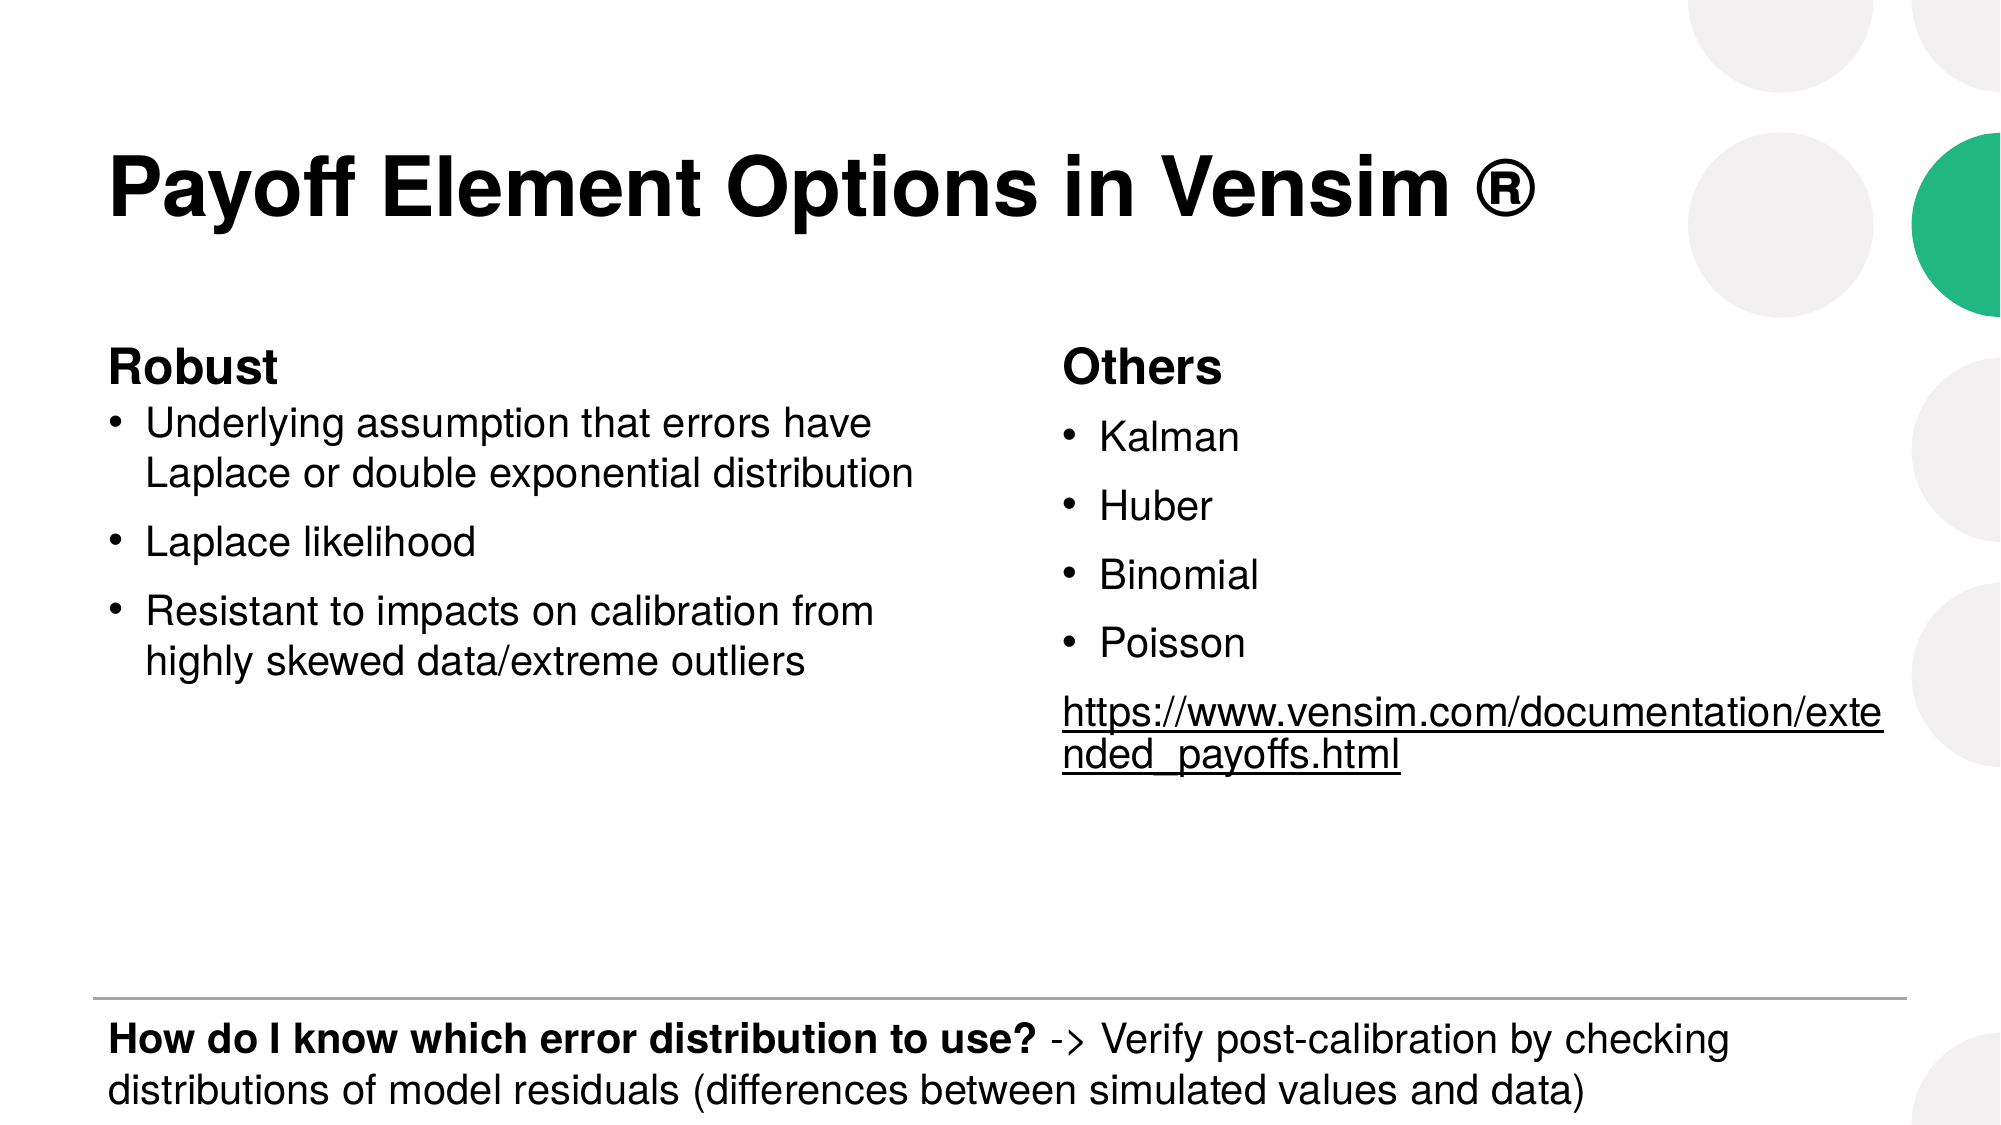

# Payoff Element Options in Vensim ®
Robust
Others
Underlying assumption that errors have Laplace or double exponential distribution
Laplace likelihood
Resistant to impacts on calibration from  highly skewed data/extreme outliers
Kalman
Huber
Binomial
Poisson
https://www.vensim.com/documentation/extended_payoffs.html
How do I know which error distribution to use? -> Verify post-calibration by checking distributions of model residuals (differences between simulated values and data)